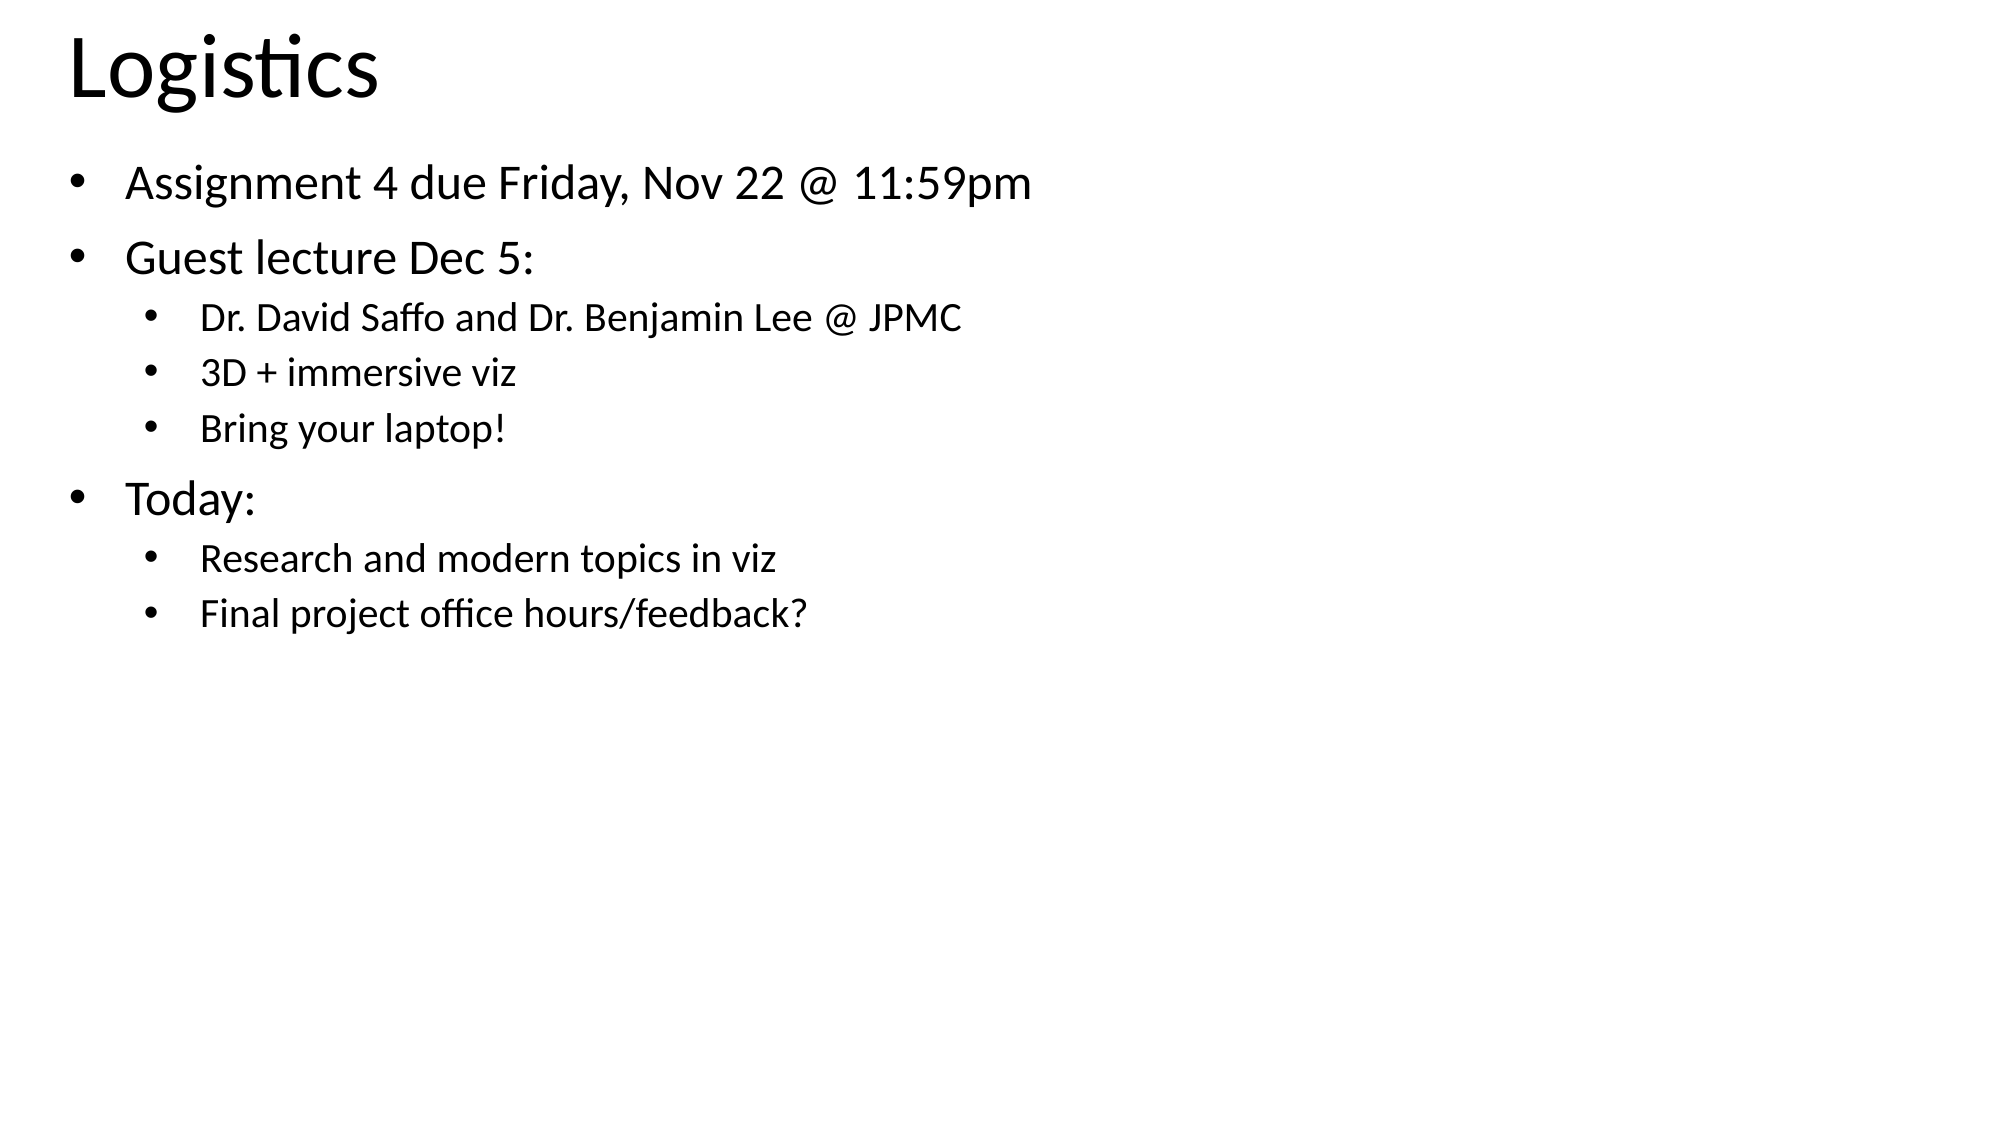

Logistics
Assignment 4 due Friday, Nov 22 @ 11:59pm
Guest lecture Dec 5:
Dr. David Saffo and Dr. Benjamin Lee @ JPMC
3D + immersive viz
Bring your laptop!
Today:
Research and modern topics in viz
Final project office hours/feedback?